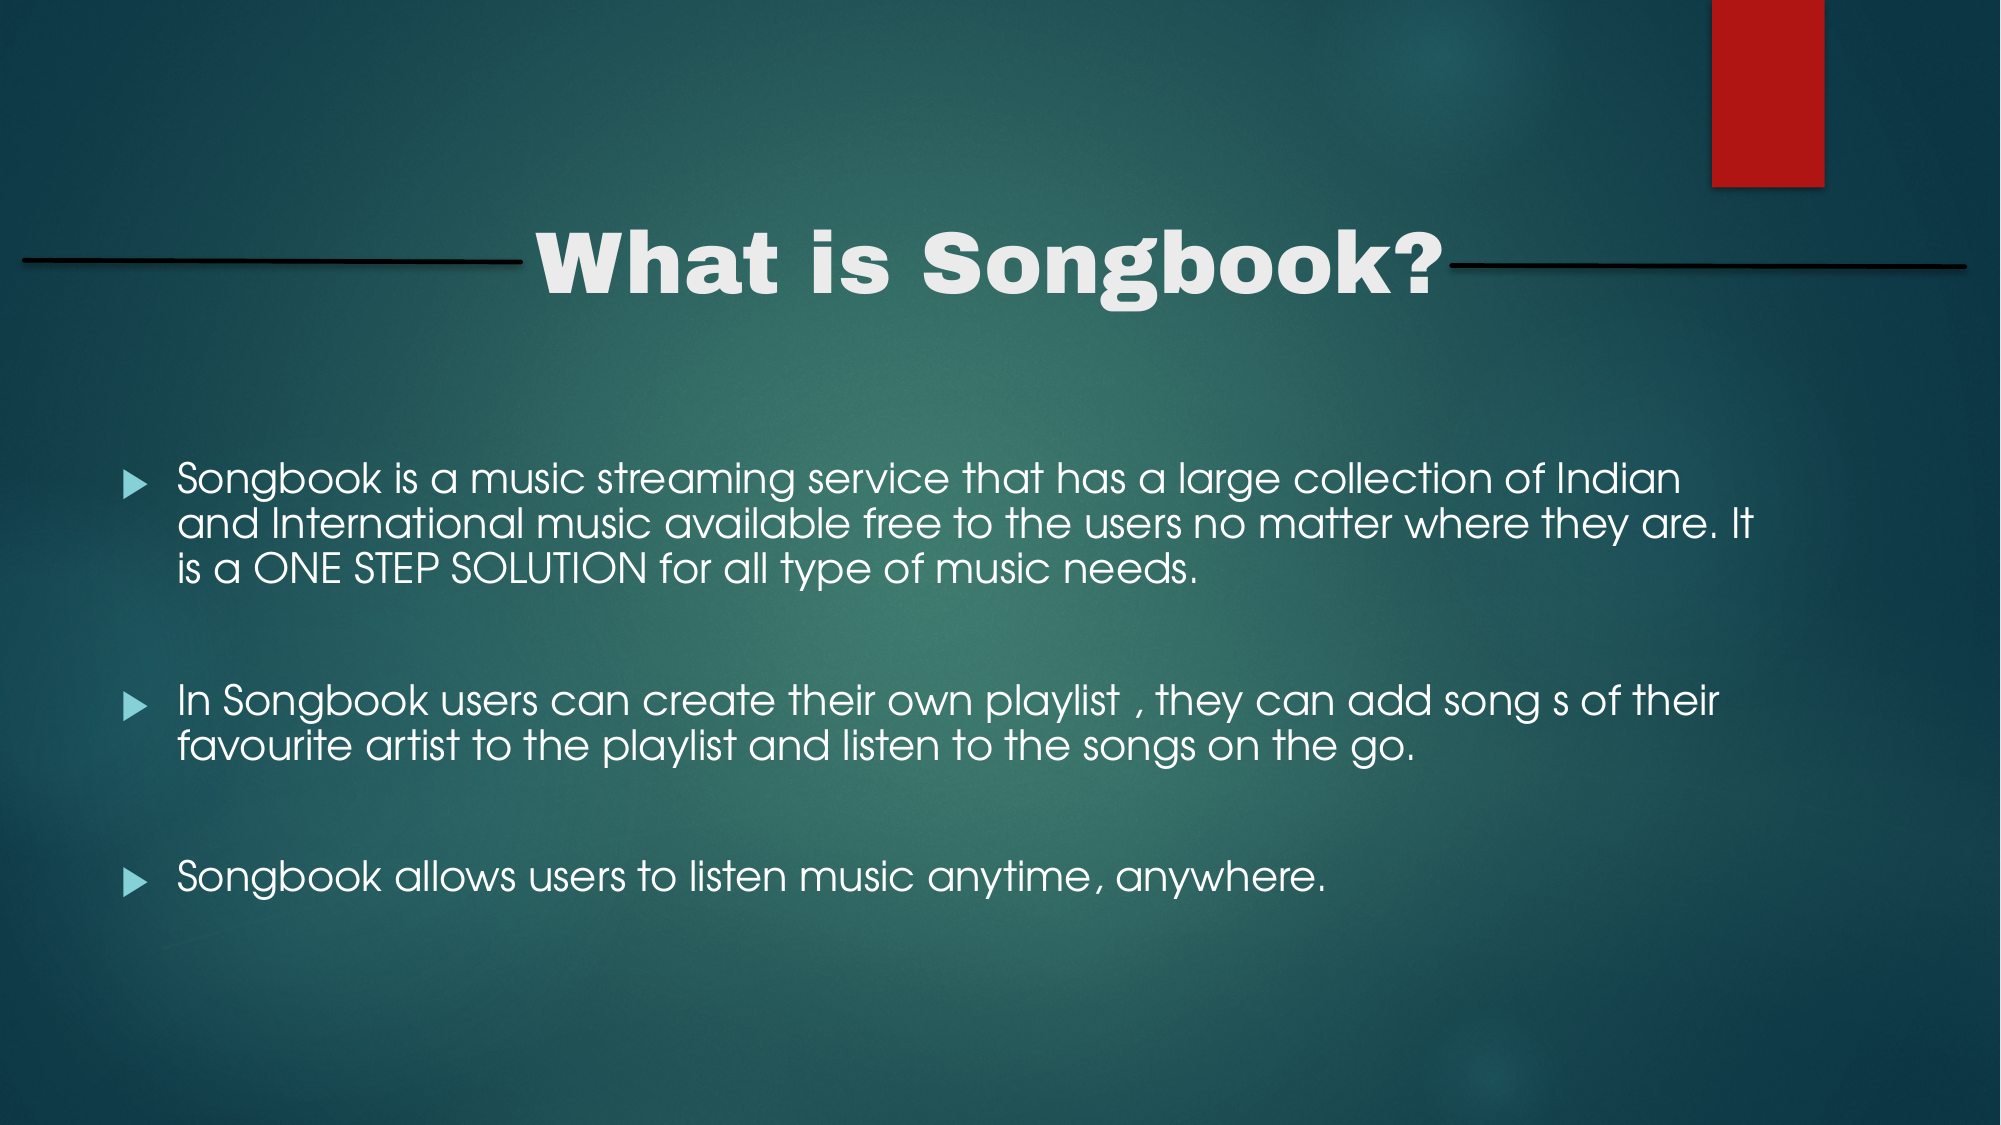

# What is Songbook?
Songbook is a music streaming service that has a large collection of Indian and International music available free to the users no matter where they are. It is a ONE STEP SOLUTION for all type of music needs.

In Songbook users can create their own playlist , they can add song s of their favourite artist to the playlist and listen to the songs on the go.

Songbook allows users to listen music anytime, anywhere.